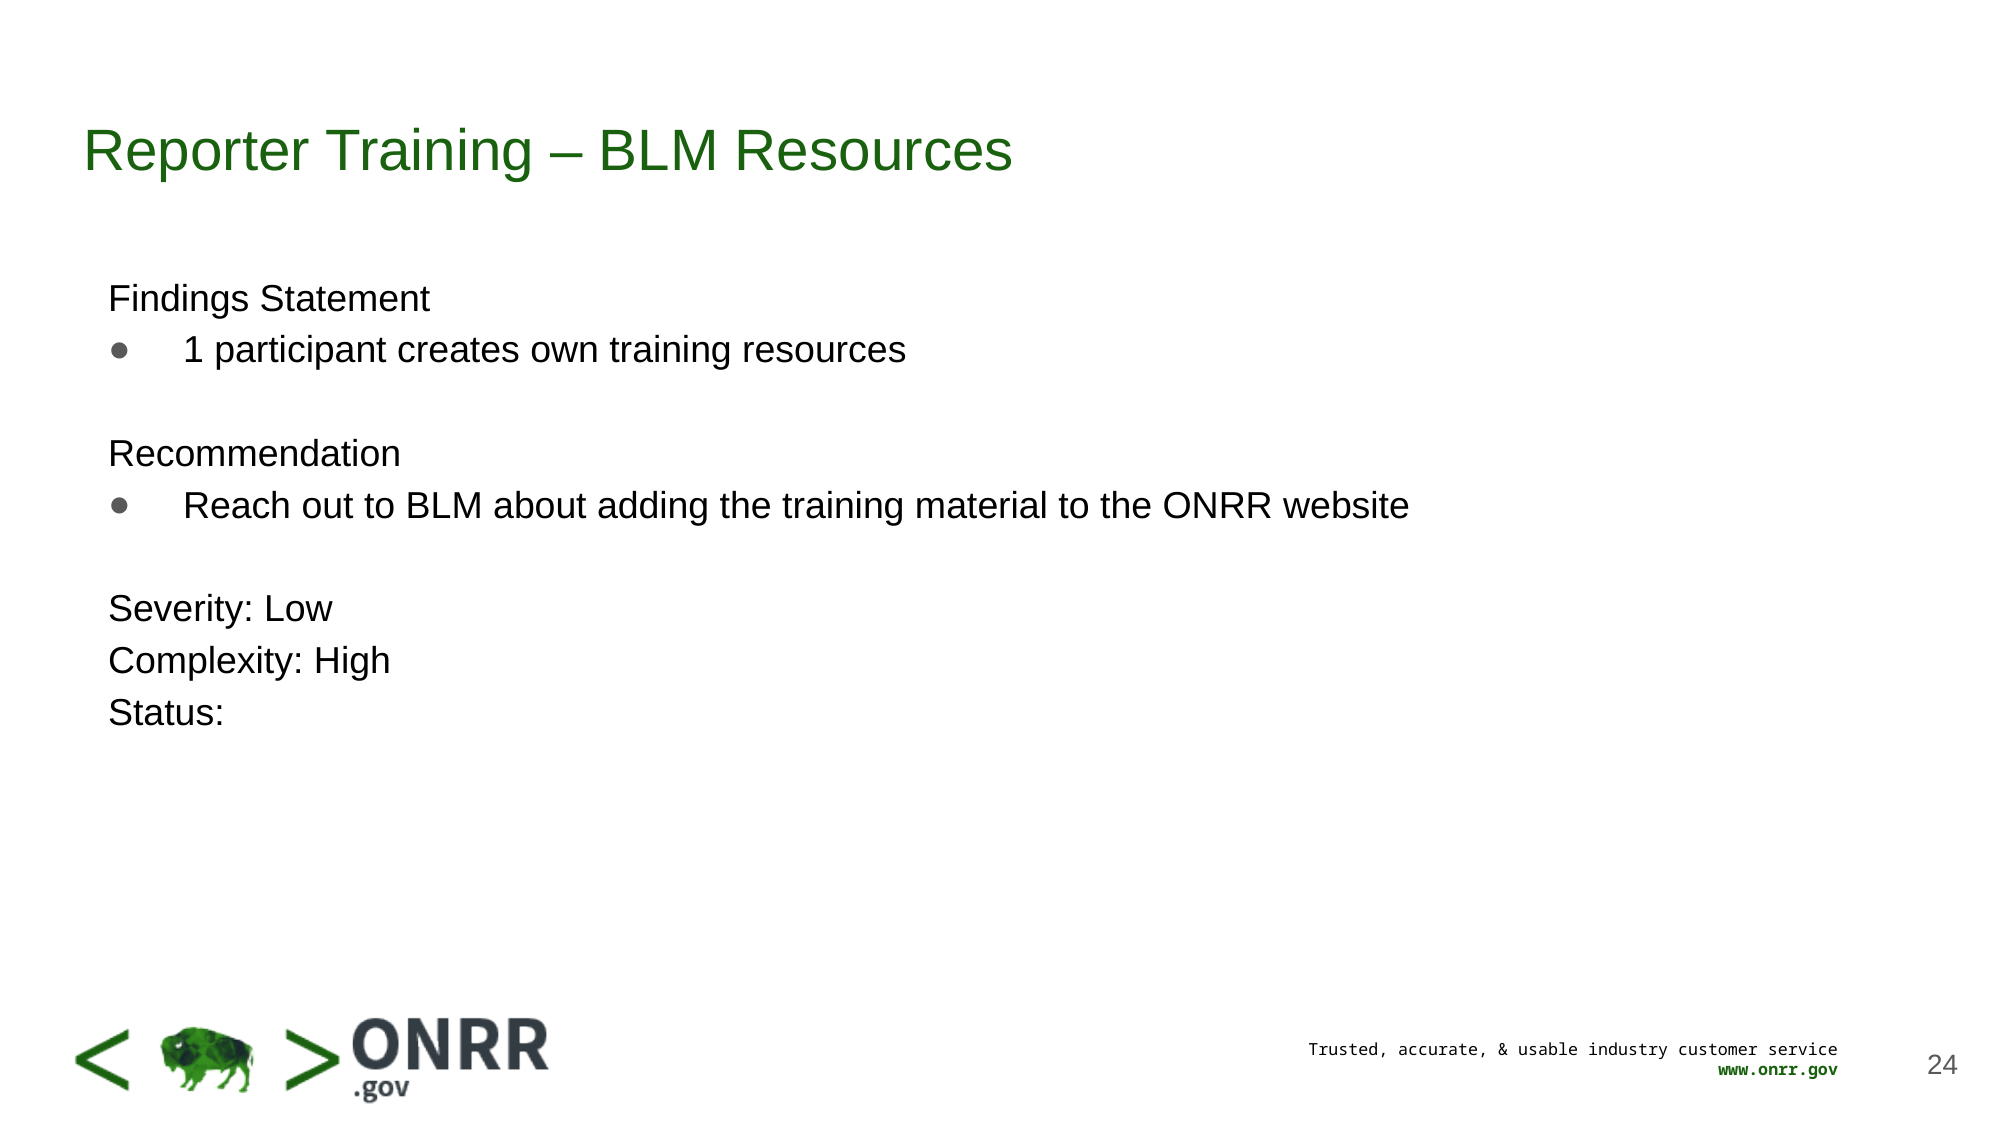

# Reporter Training – BLM Resources
Findings Statement
1 participant creates own training resources

Recommendation
Reach out to BLM about adding the training material to the ONRR website
Severity: Low
Complexity: High
Status:
24